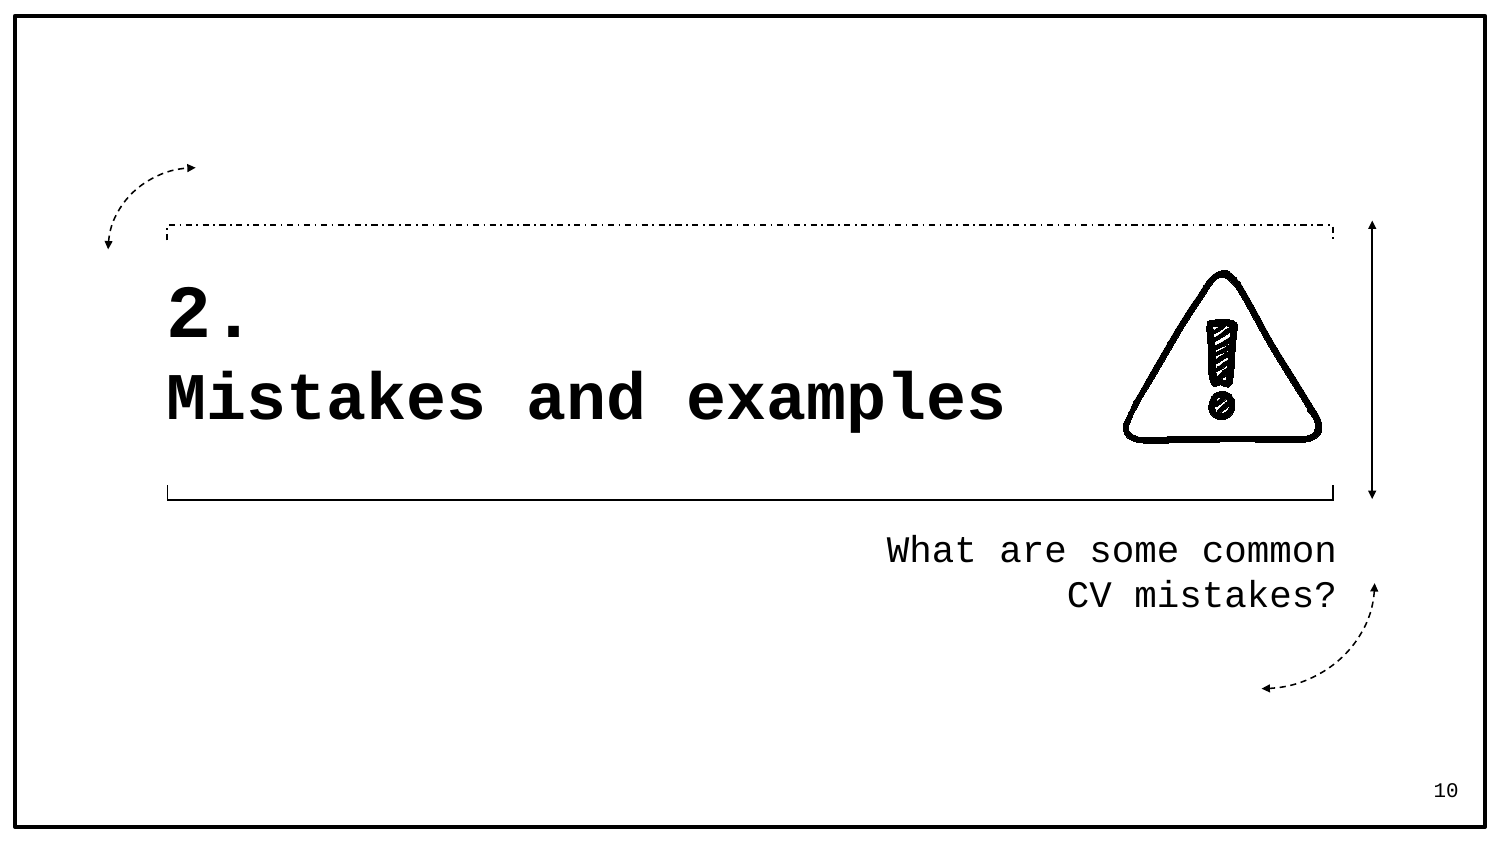

# 2. Mistakes and examples

What are some common CV mistakes?
10